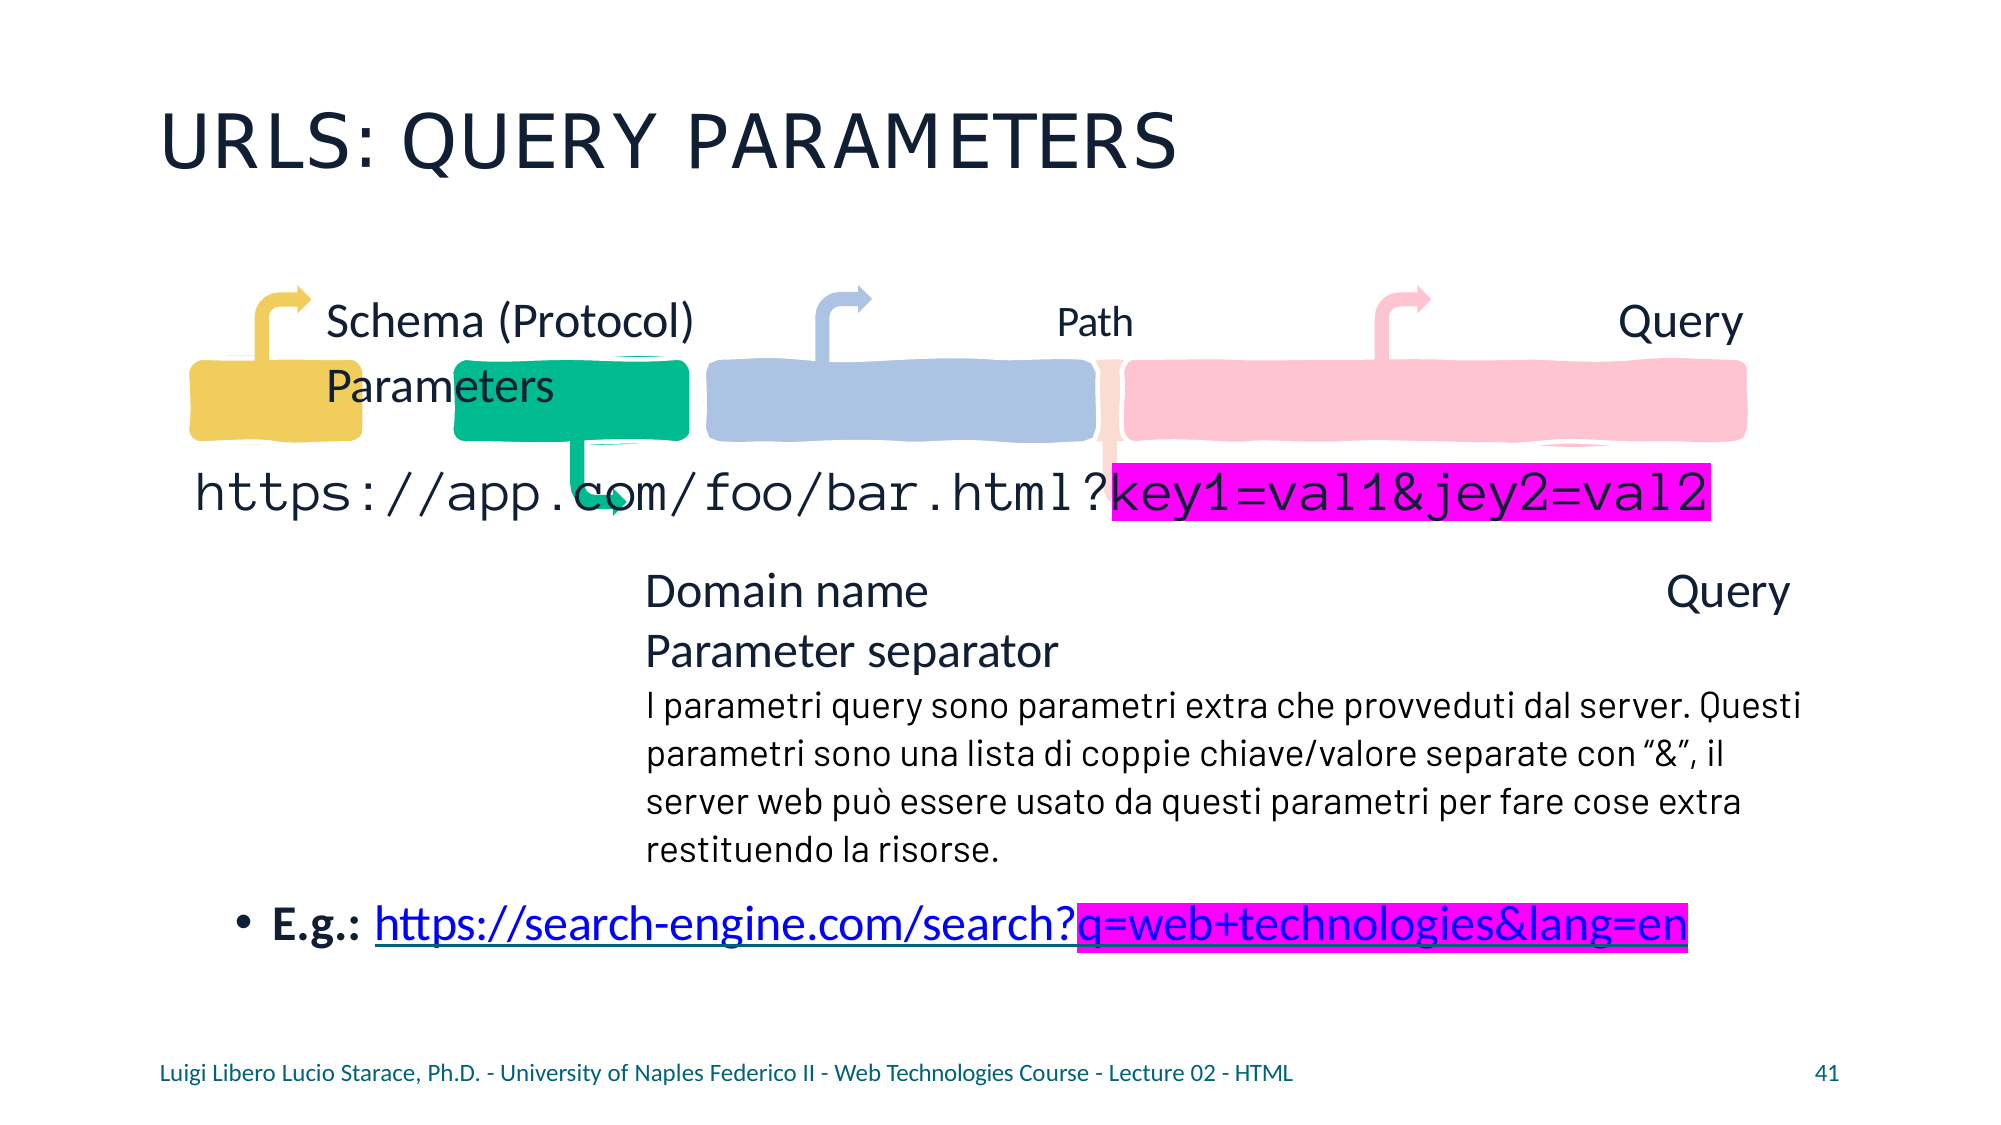

# URLS: QUERY PARAMETERS
Schema (Protocol)	Path	Query Parameters
https://app.com/foo/bar.html?key1=val1&jey2=val2
Domain name	Query Parameter separator
I parametri query sono parametri extra che provveduti dal server. Questi parametri sono una lista di coppie chiave/valore separate con “&”, il server web può essere usato da questi parametri per fare cose extra restituendo la risorse.
E.g.: https://search-engine.com/search?q=web+technologies&lang=en

Luigi Libero Lucio Starace, Ph.D. - University of Naples Federico II - Web Technologies Course - Lecture 02 - HTML
41